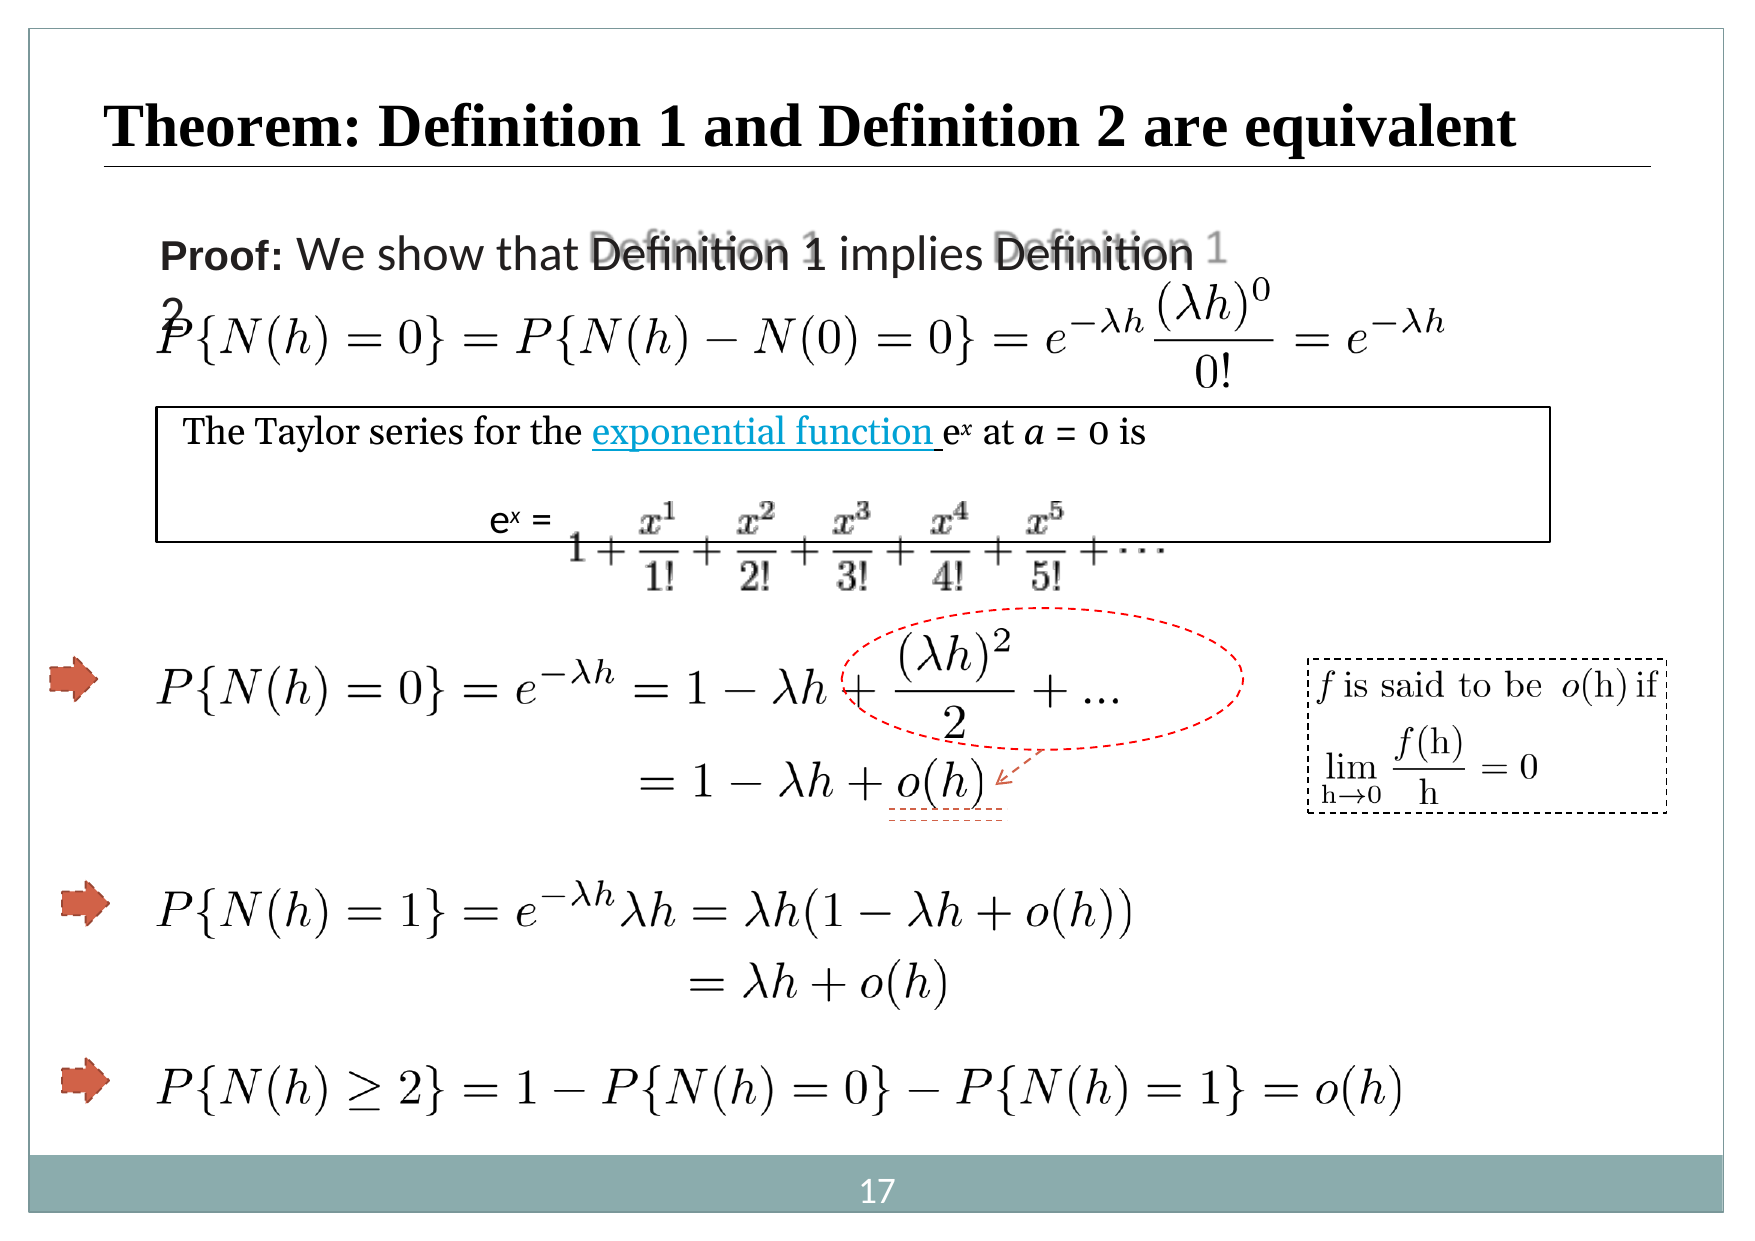

# Theorem: Definition 1 and Definition 2 are equivalent

Proof: We show that Definition 1 implies Definition 2

The Taylor series for the exponential function ex  at a = 0 is

ex  =

17